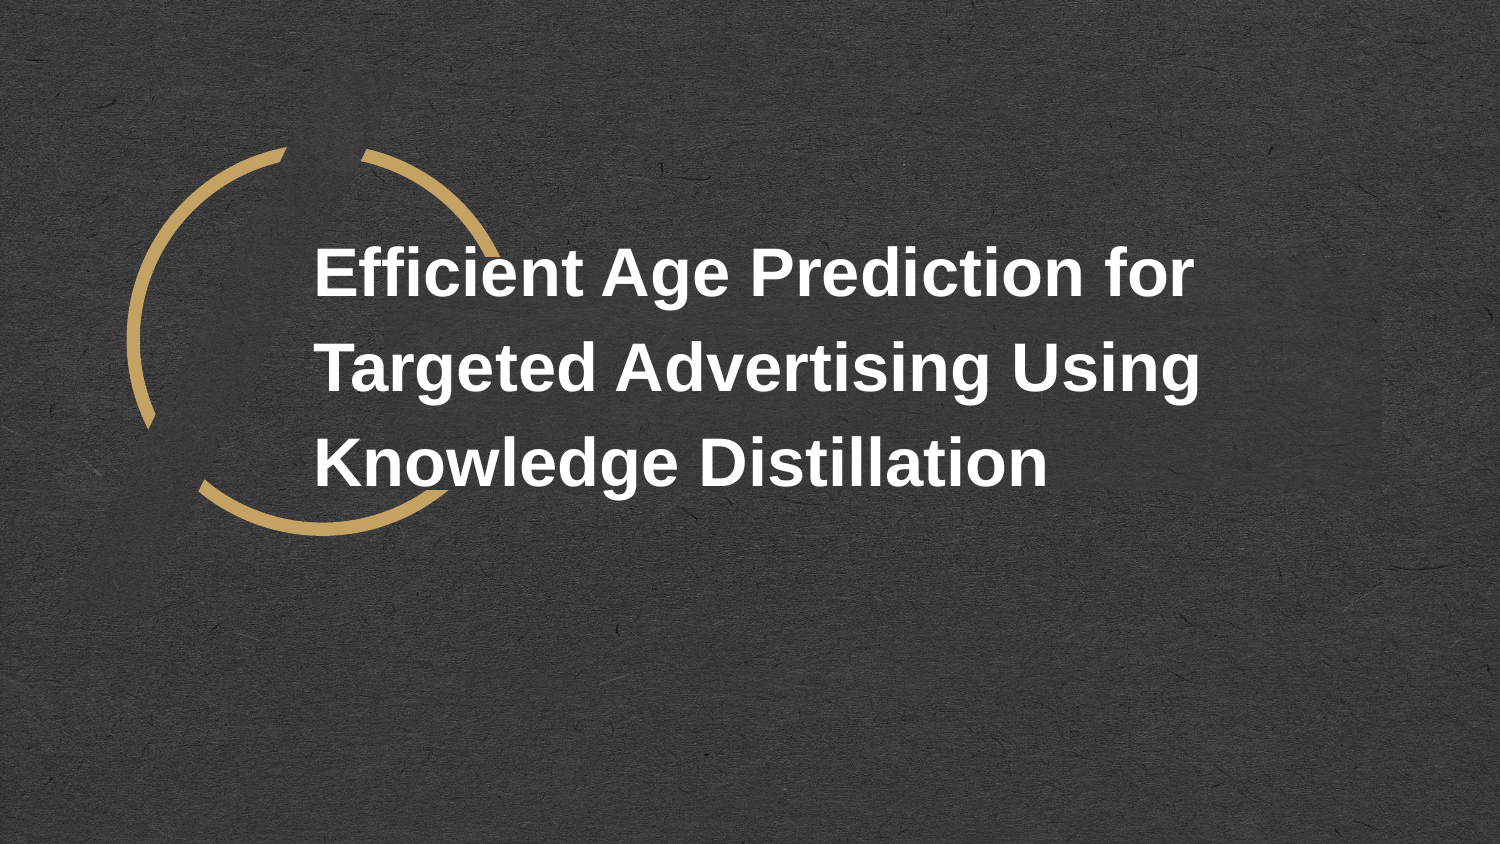

Efficient Age Prediction for Targeted Advertising Using Knowledge Distillation